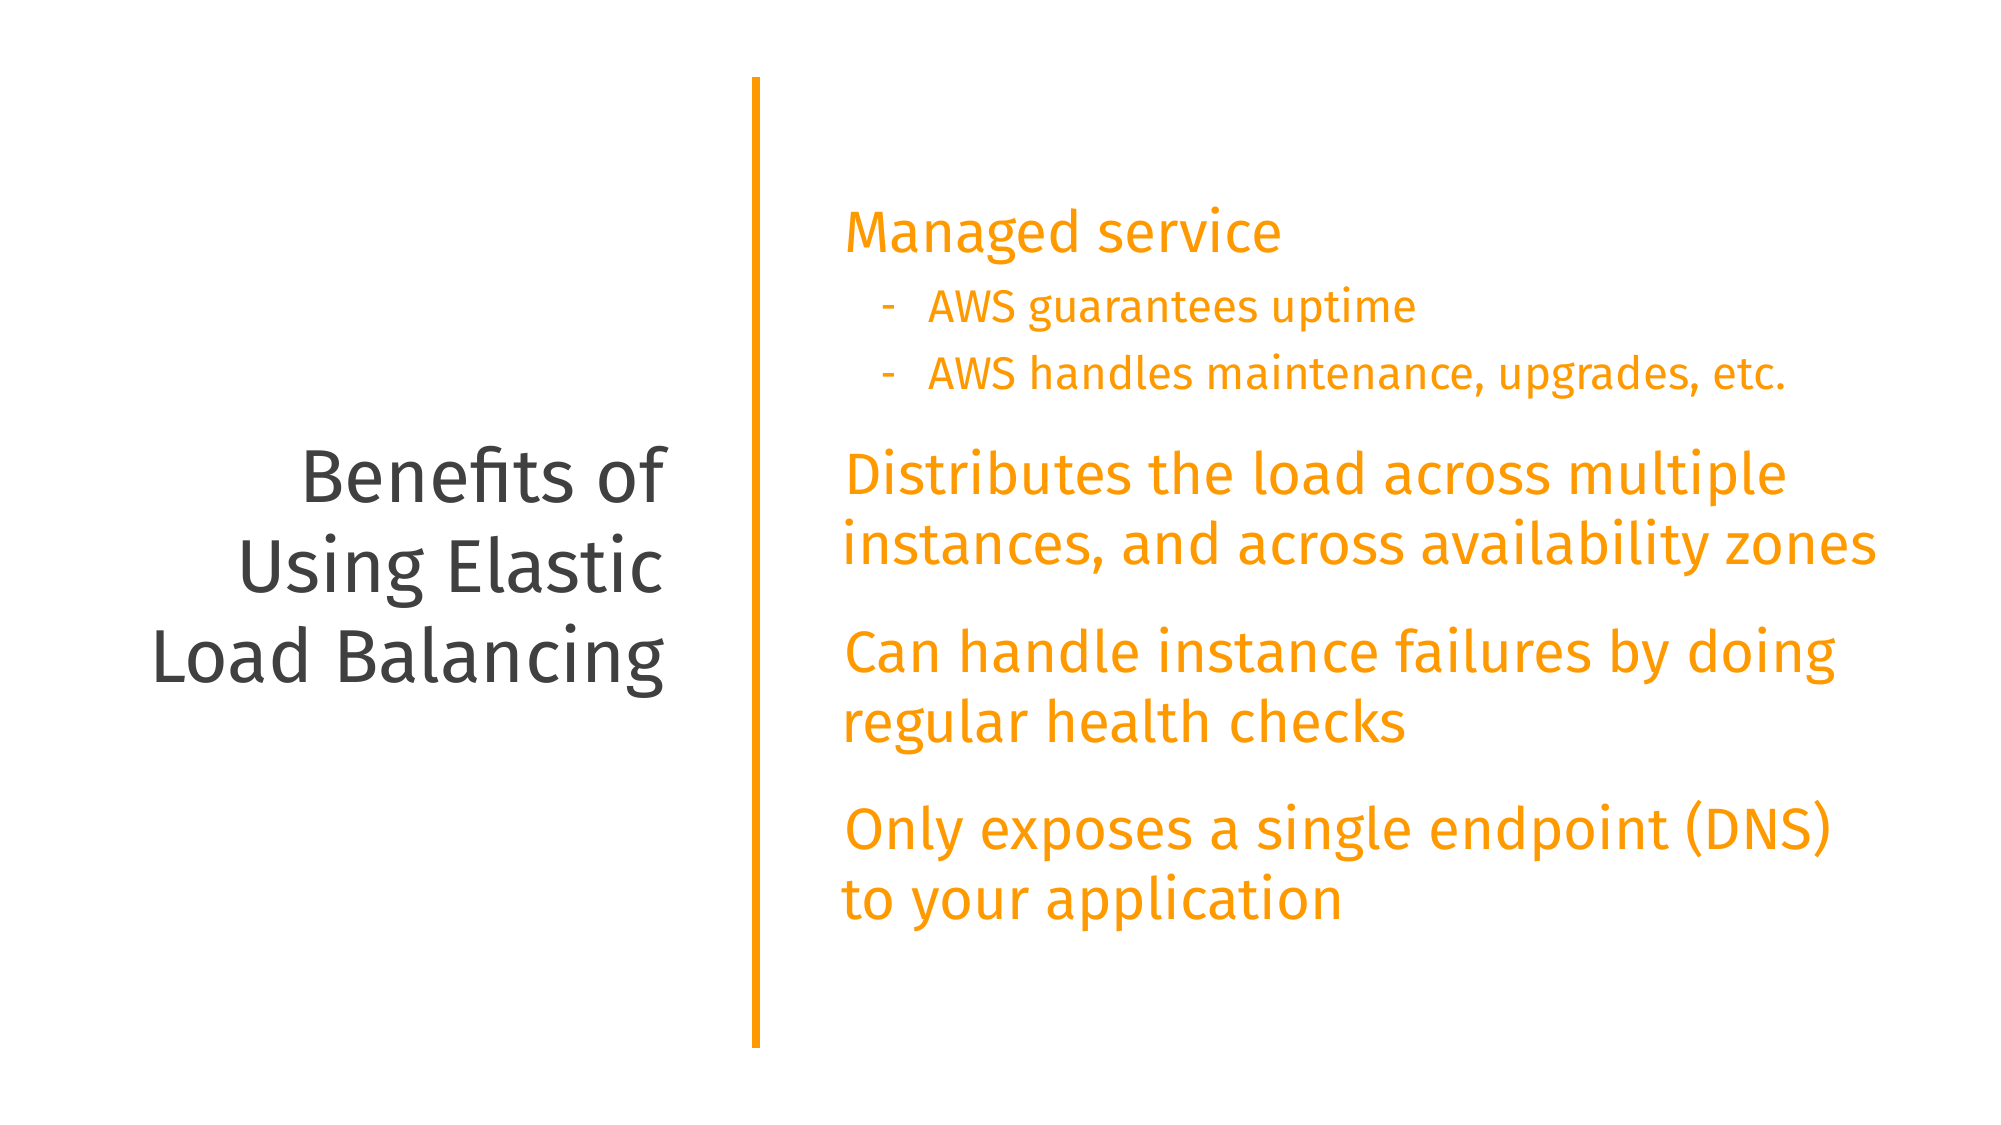

Benefits of Using Elastic Load Balancing
Managed service
AWS guarantees uptime
AWS handles maintenance, upgrades, etc.
Distributes the load across multiple instances, and across availability zones
Can handle instance failures by doing regular health checks
Only exposes a single endpoint (DNS) to your application